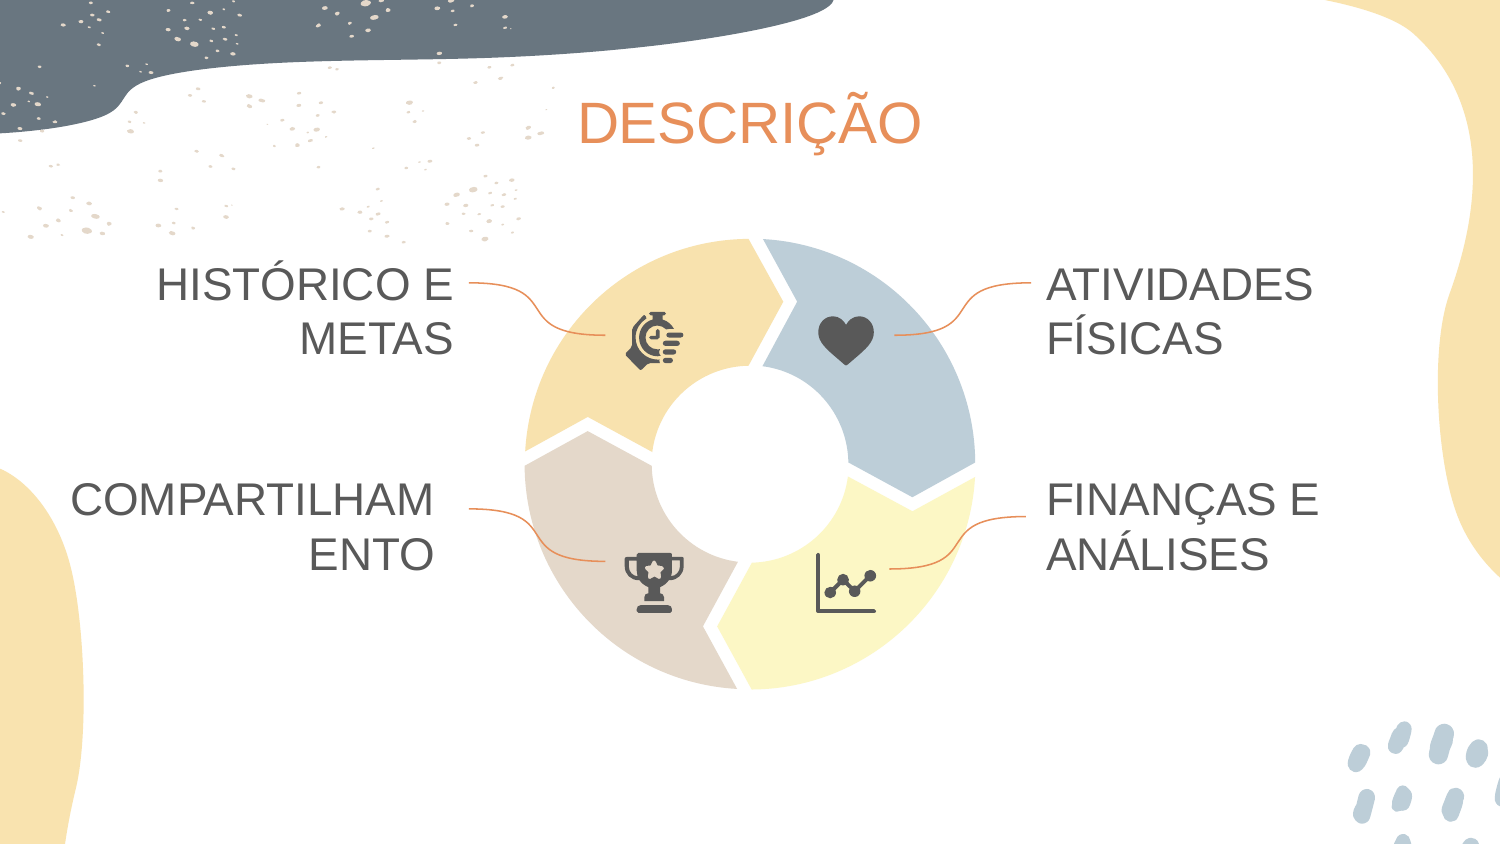

# DESCRIÇÃO

HISTÓRICO E METAS
ATIVIDADES FÍSICAS

COMPARTILHAMENTO
FINANÇAS E ANÁLISES